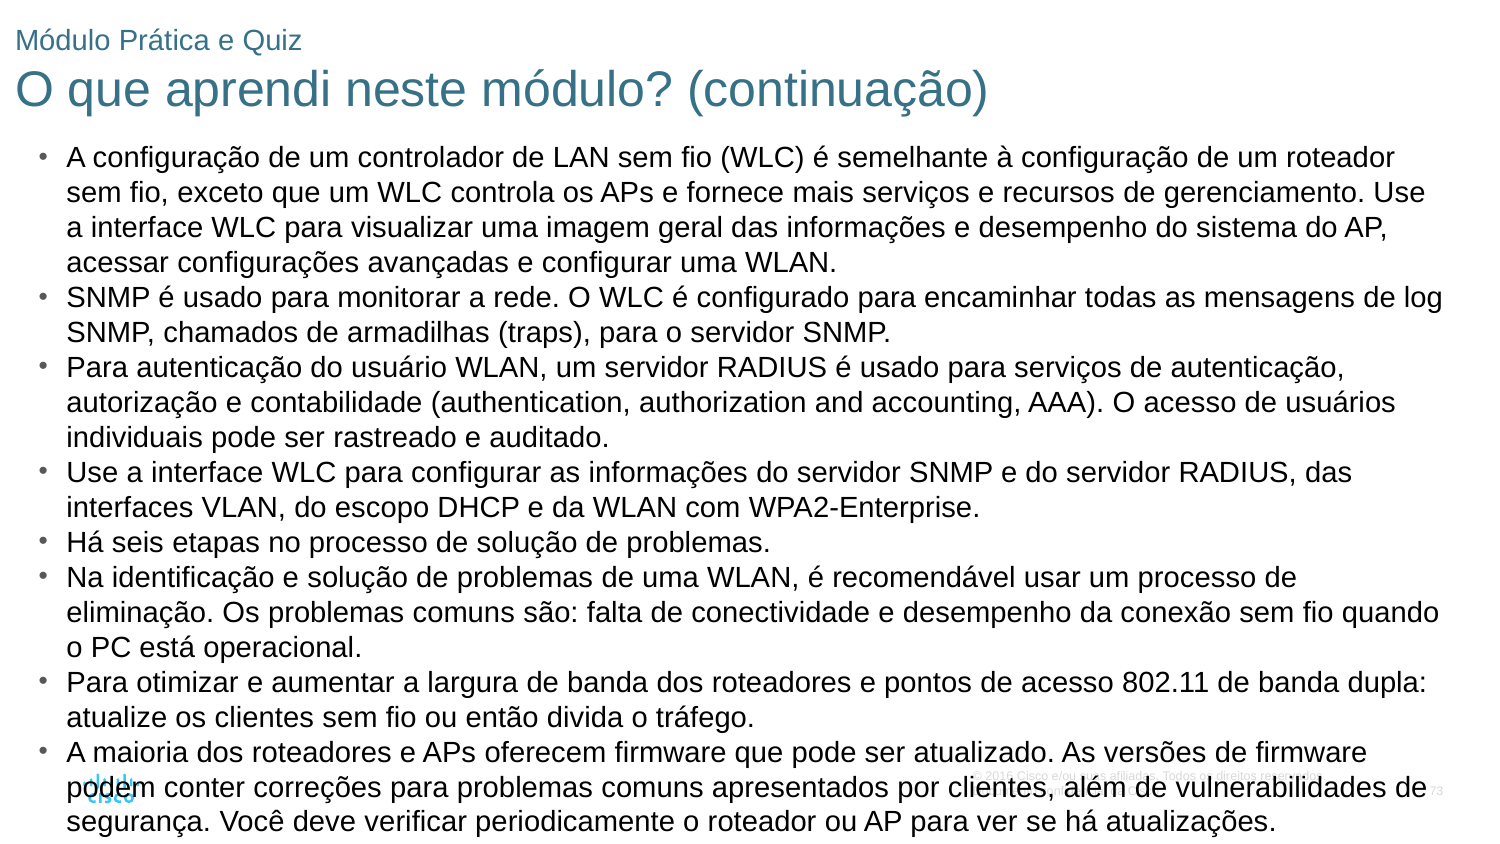

# Módulo Prática e Quiz O que aprendi neste módulo? (continuação)
A configuração de um controlador de LAN sem fio (WLC) é semelhante à configuração de um roteador sem fio, exceto que um WLC controla os APs e fornece mais serviços e recursos de gerenciamento. Use a interface WLC para visualizar uma imagem geral das informações e desempenho do sistema do AP, acessar configurações avançadas e configurar uma WLAN.
SNMP é usado para monitorar a rede. O WLC é configurado para encaminhar todas as mensagens de log SNMP, chamados de armadilhas (traps), para o servidor SNMP.
Para autenticação do usuário WLAN, um servidor RADIUS é usado para serviços de autenticação, autorização e contabilidade (authentication, authorization and accounting, AAA). O acesso de usuários individuais pode ser rastreado e auditado.
Use a interface WLC para configurar as informações do servidor SNMP e do servidor RADIUS, das interfaces VLAN, do escopo DHCP e da WLAN com WPA2-Enterprise.
Há seis etapas no processo de solução de problemas.
Na identificação e solução de problemas de uma WLAN, é recomendável usar um processo de eliminação. Os problemas comuns são: falta de conectividade e desempenho da conexão sem fio quando o PC está operacional.
Para otimizar e aumentar a largura de banda dos roteadores e pontos de acesso 802.11 de banda dupla: atualize os clientes sem fio ou então divida o tráfego.
A maioria dos roteadores e APs oferecem firmware que pode ser atualizado. As versões de firmware podem conter correções para problemas comuns apresentados por clientes, além de vulnerabilidades de segurança. Você deve verificar periodicamente o roteador ou AP para ver se há atualizações.